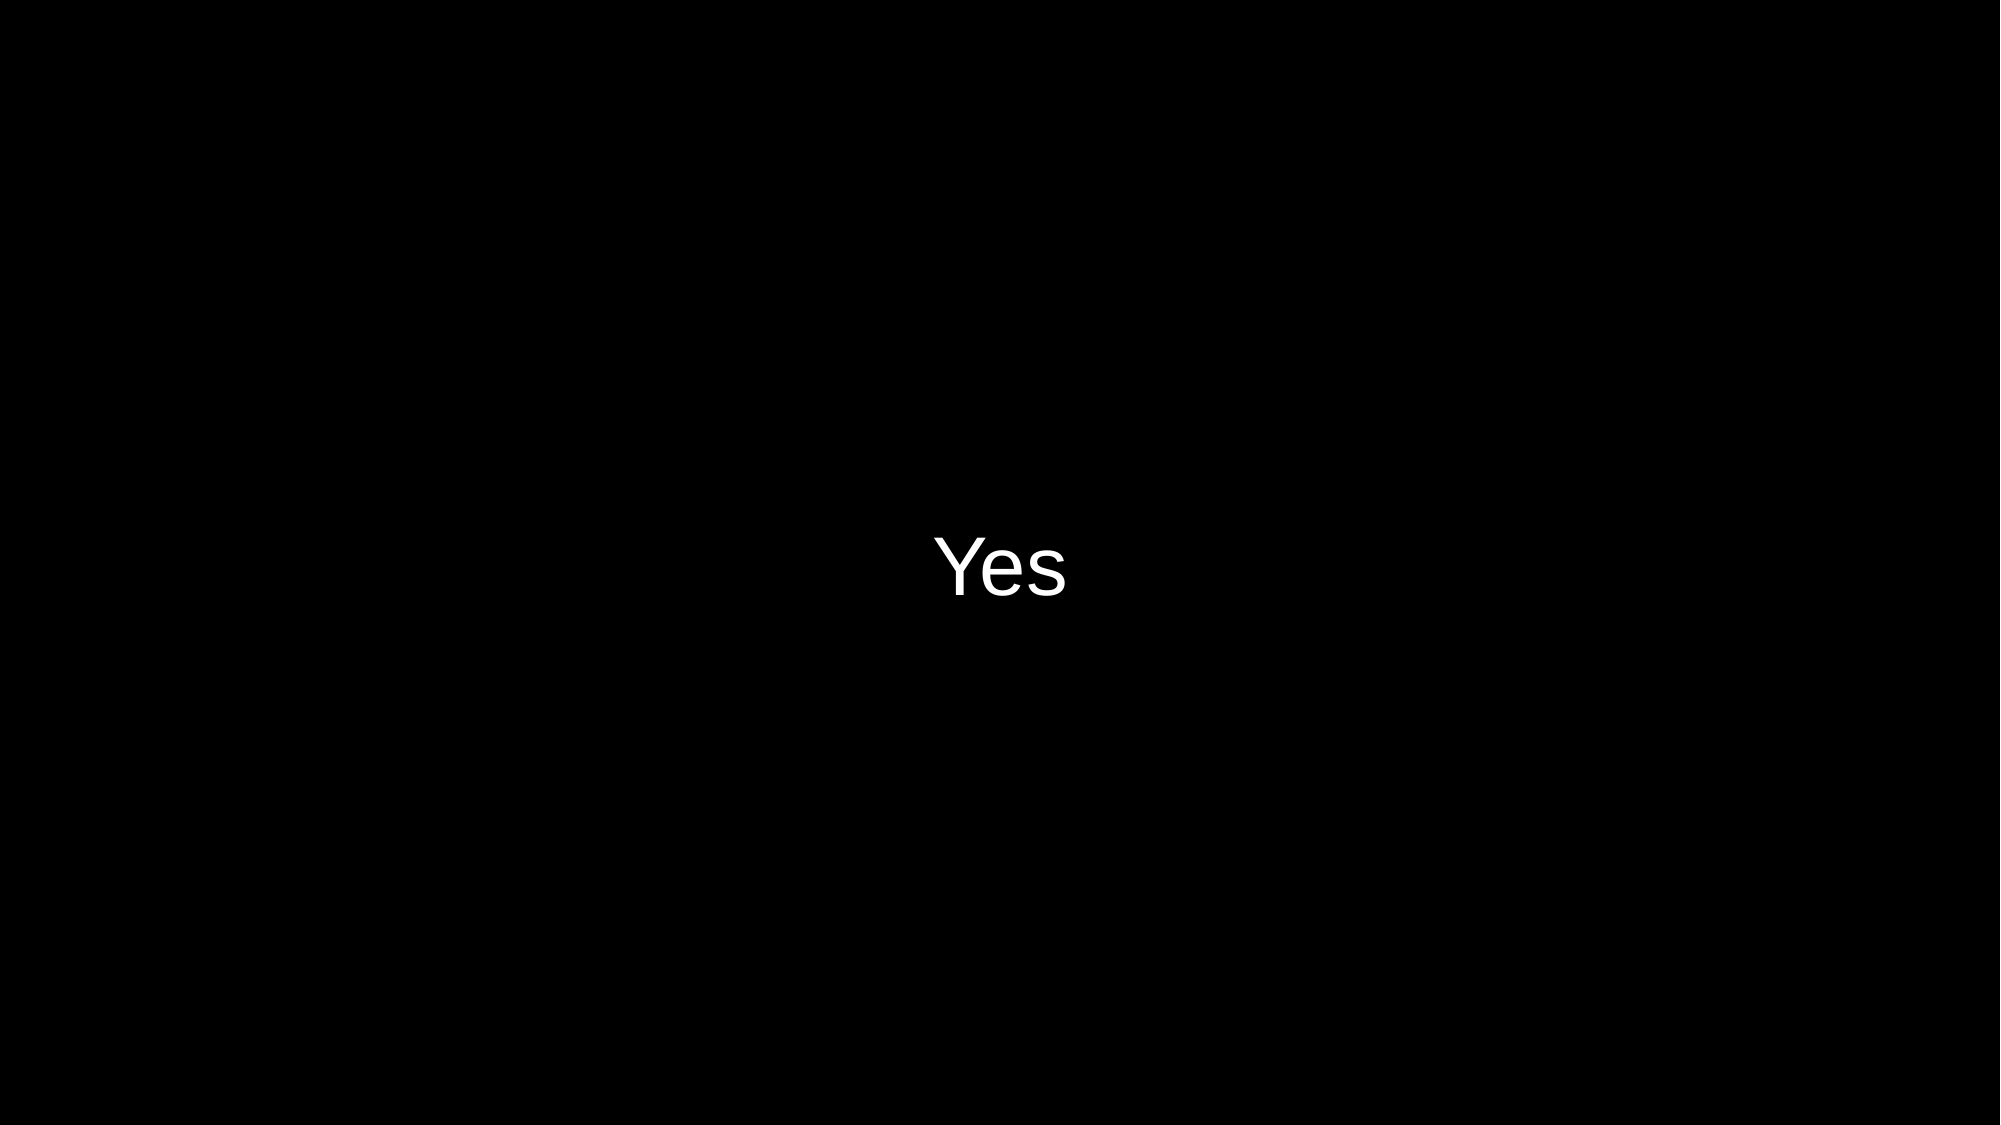

Yes
Initial review of openstack’s official documentation?